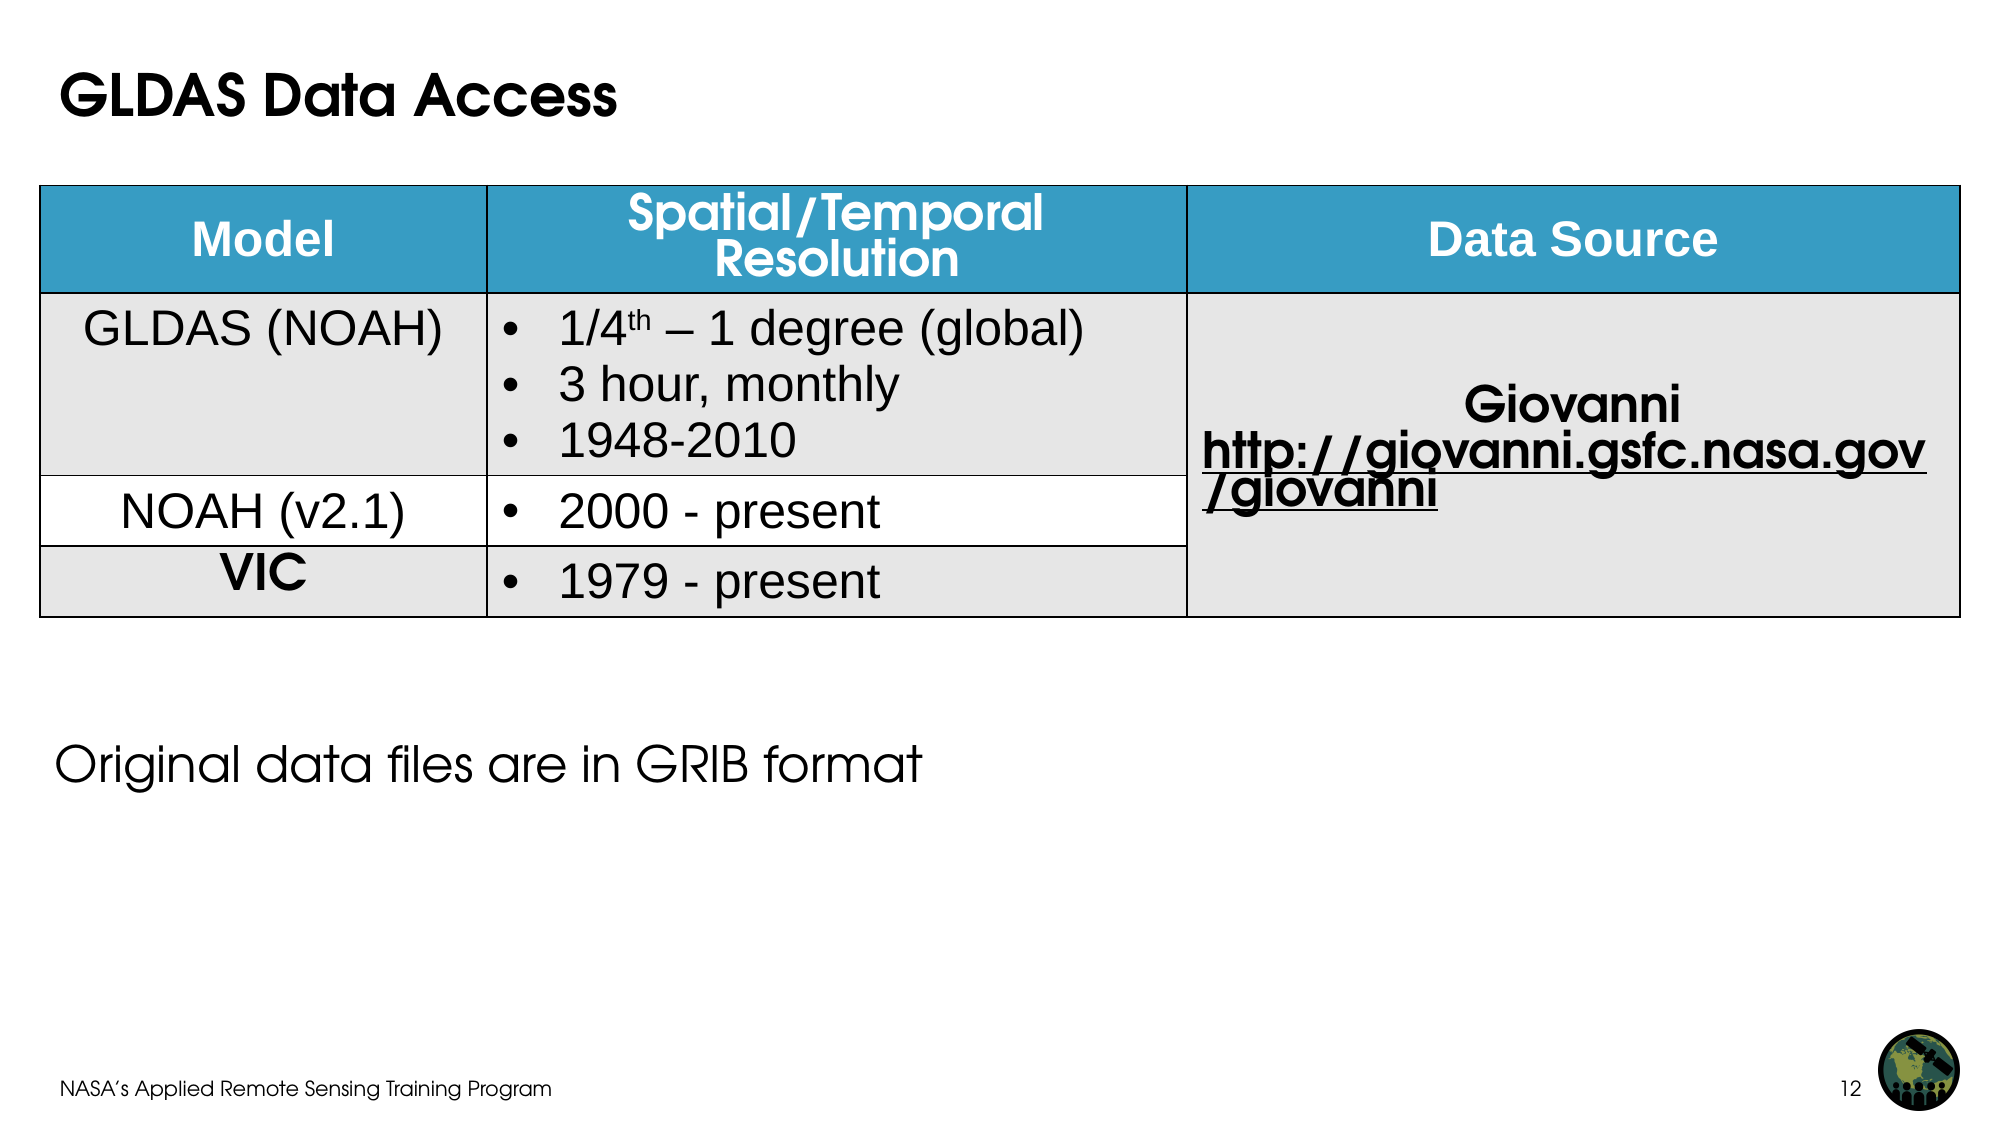

# GLDAS Data Access
| Model | Spatial/Temporal Resolution | Data Source |
| --- | --- | --- |
| GLDAS (NOAH) | 1/4th – 1 degree (global) 3 hour, monthly 1948-2010 | Giovanni http://giovanni.gsfc.nasa.gov/giovanni |
| NOAH (v2.1) | 2000 - present |  |
| VIC | 1979 - present |  |
Original data files are in GRIB format